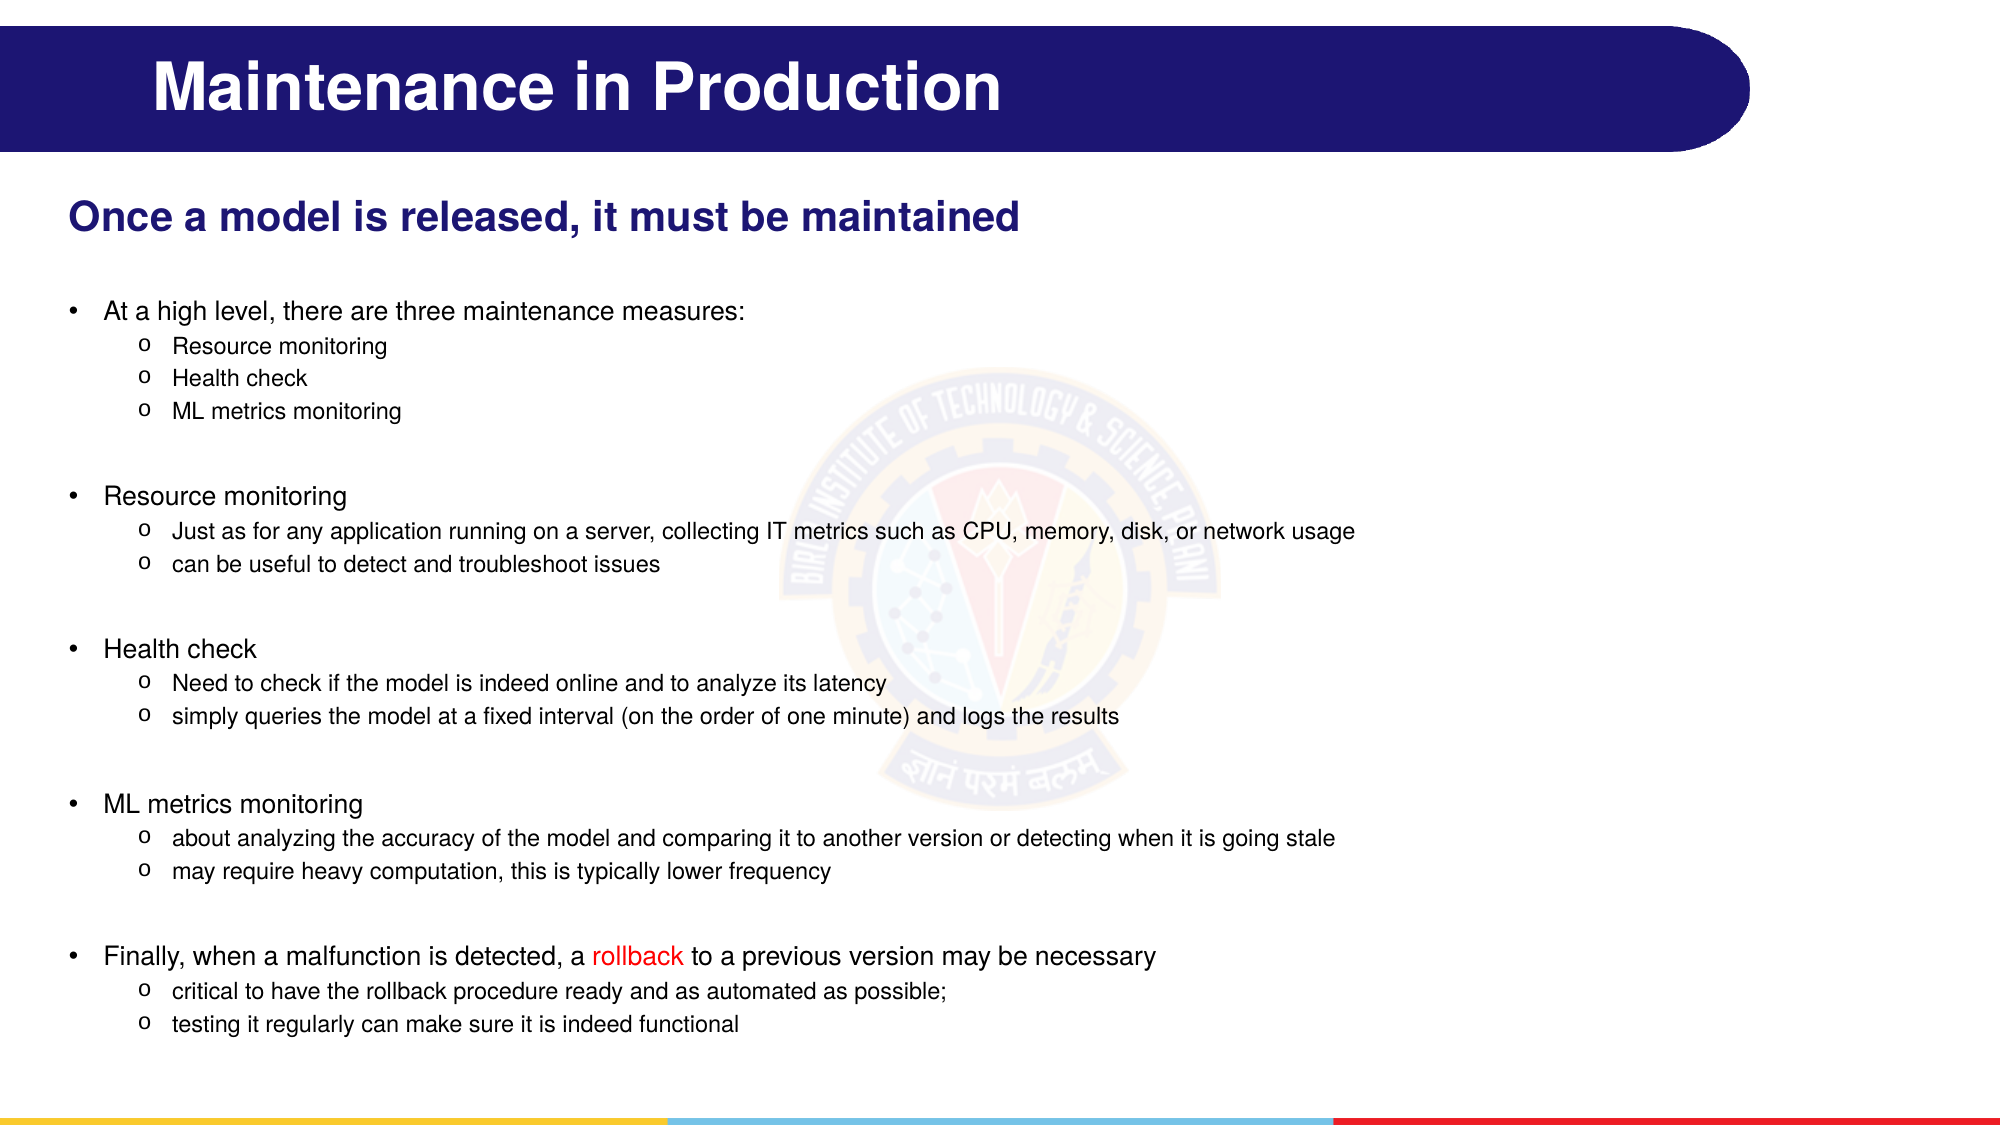

# Maintenance in Production
Once a model is released, it must be maintained
At a high level, there are three maintenance measures:
Resource monitoring
Health check
ML metrics monitoring

Resource monitoring
Just as for any application running on a server, collecting IT metrics such as CPU, memory, disk, or network usage
can be useful to detect and troubleshoot issues

Health check
Need to check if the model is indeed online and to analyze its latency
simply queries the model at a fixed interval (on the order of one minute) and logs the results

ML metrics monitoring
about analyzing the accuracy of the model and comparing it to another version or detecting when it is going stale
may require heavy computation, this is typically lower frequency

Finally, when a malfunction is detected, a rollback to a previous version may be necessary
critical to have the rollback procedure ready and as automated as possible;
testing it regularly can make sure it is indeed functional